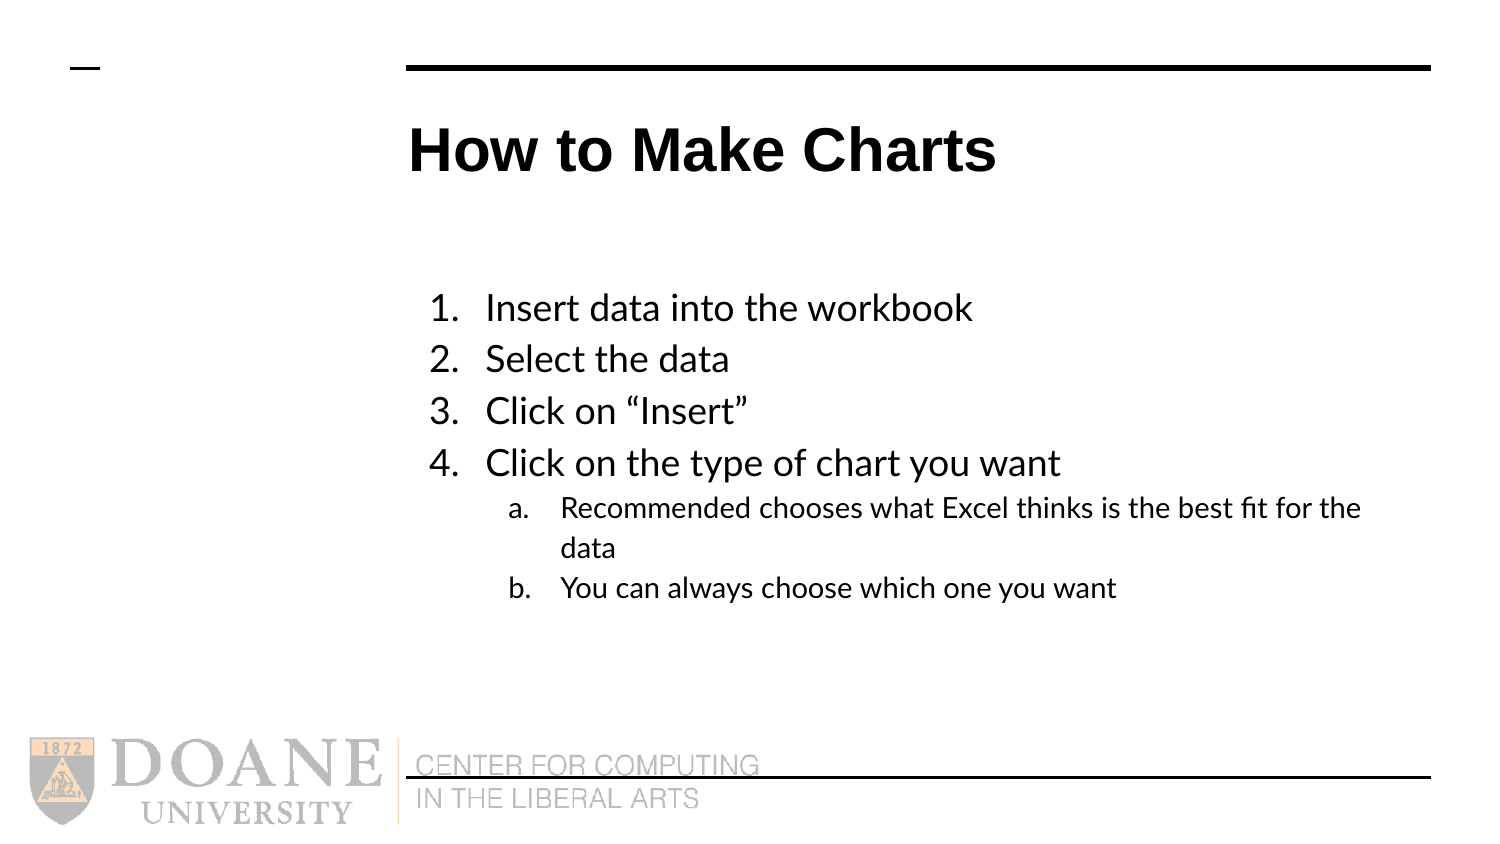

# How to Make Charts
Insert data into the workbook
Select the data
Click on “Insert”
Click on the type of chart you want
Recommended chooses what Excel thinks is the best fit for the data
You can always choose which one you want